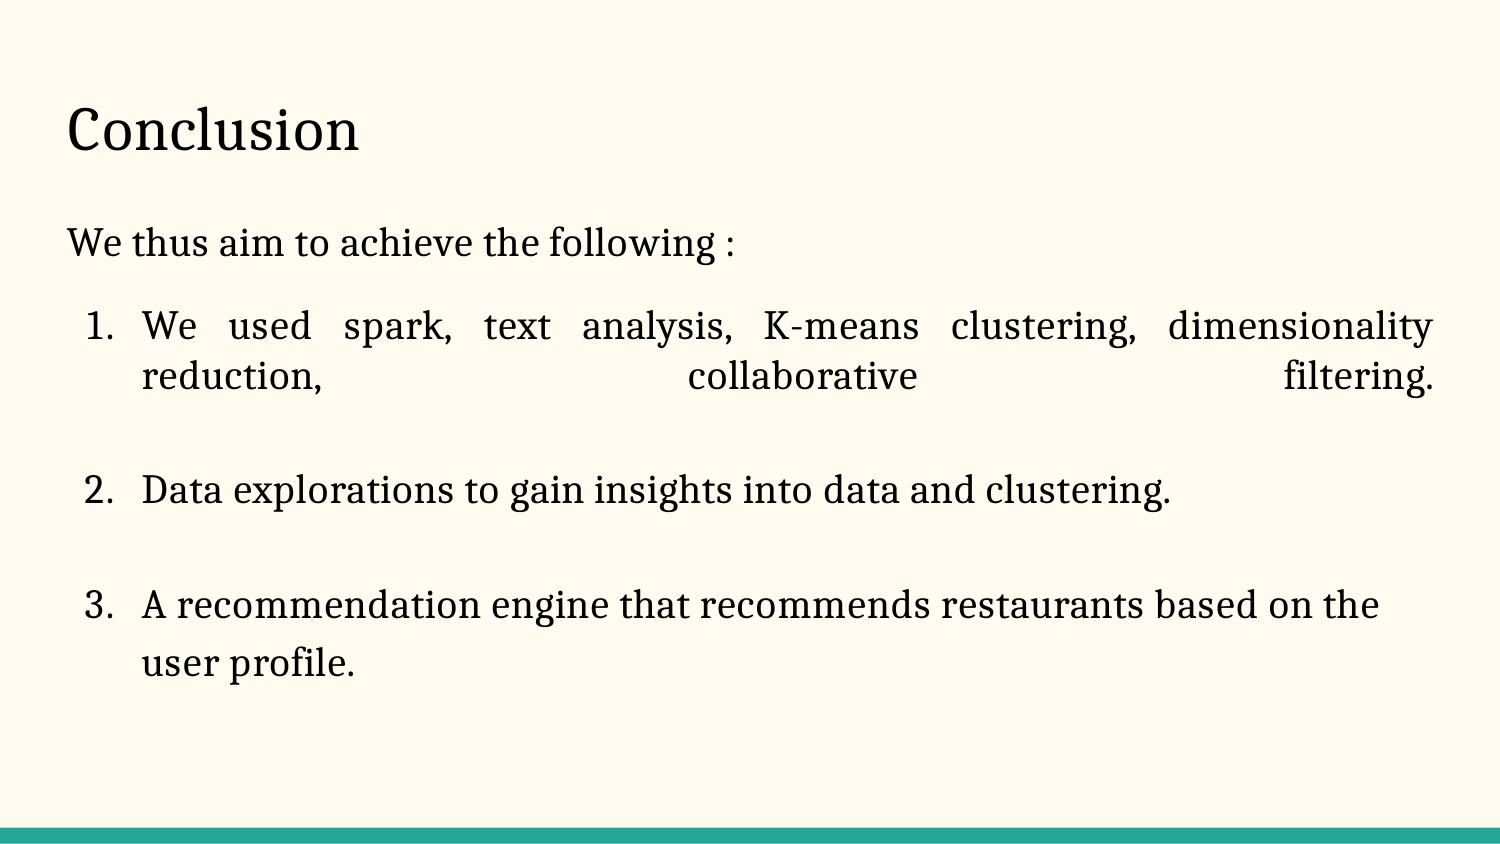

# Conclusion
We thus aim to achieve the following :
We used spark, text analysis, K-means clustering, dimensionality reduction, collaborative filtering.
Data explorations to gain insights into data and clustering.
A recommendation engine that recommends restaurants based on the user profile.